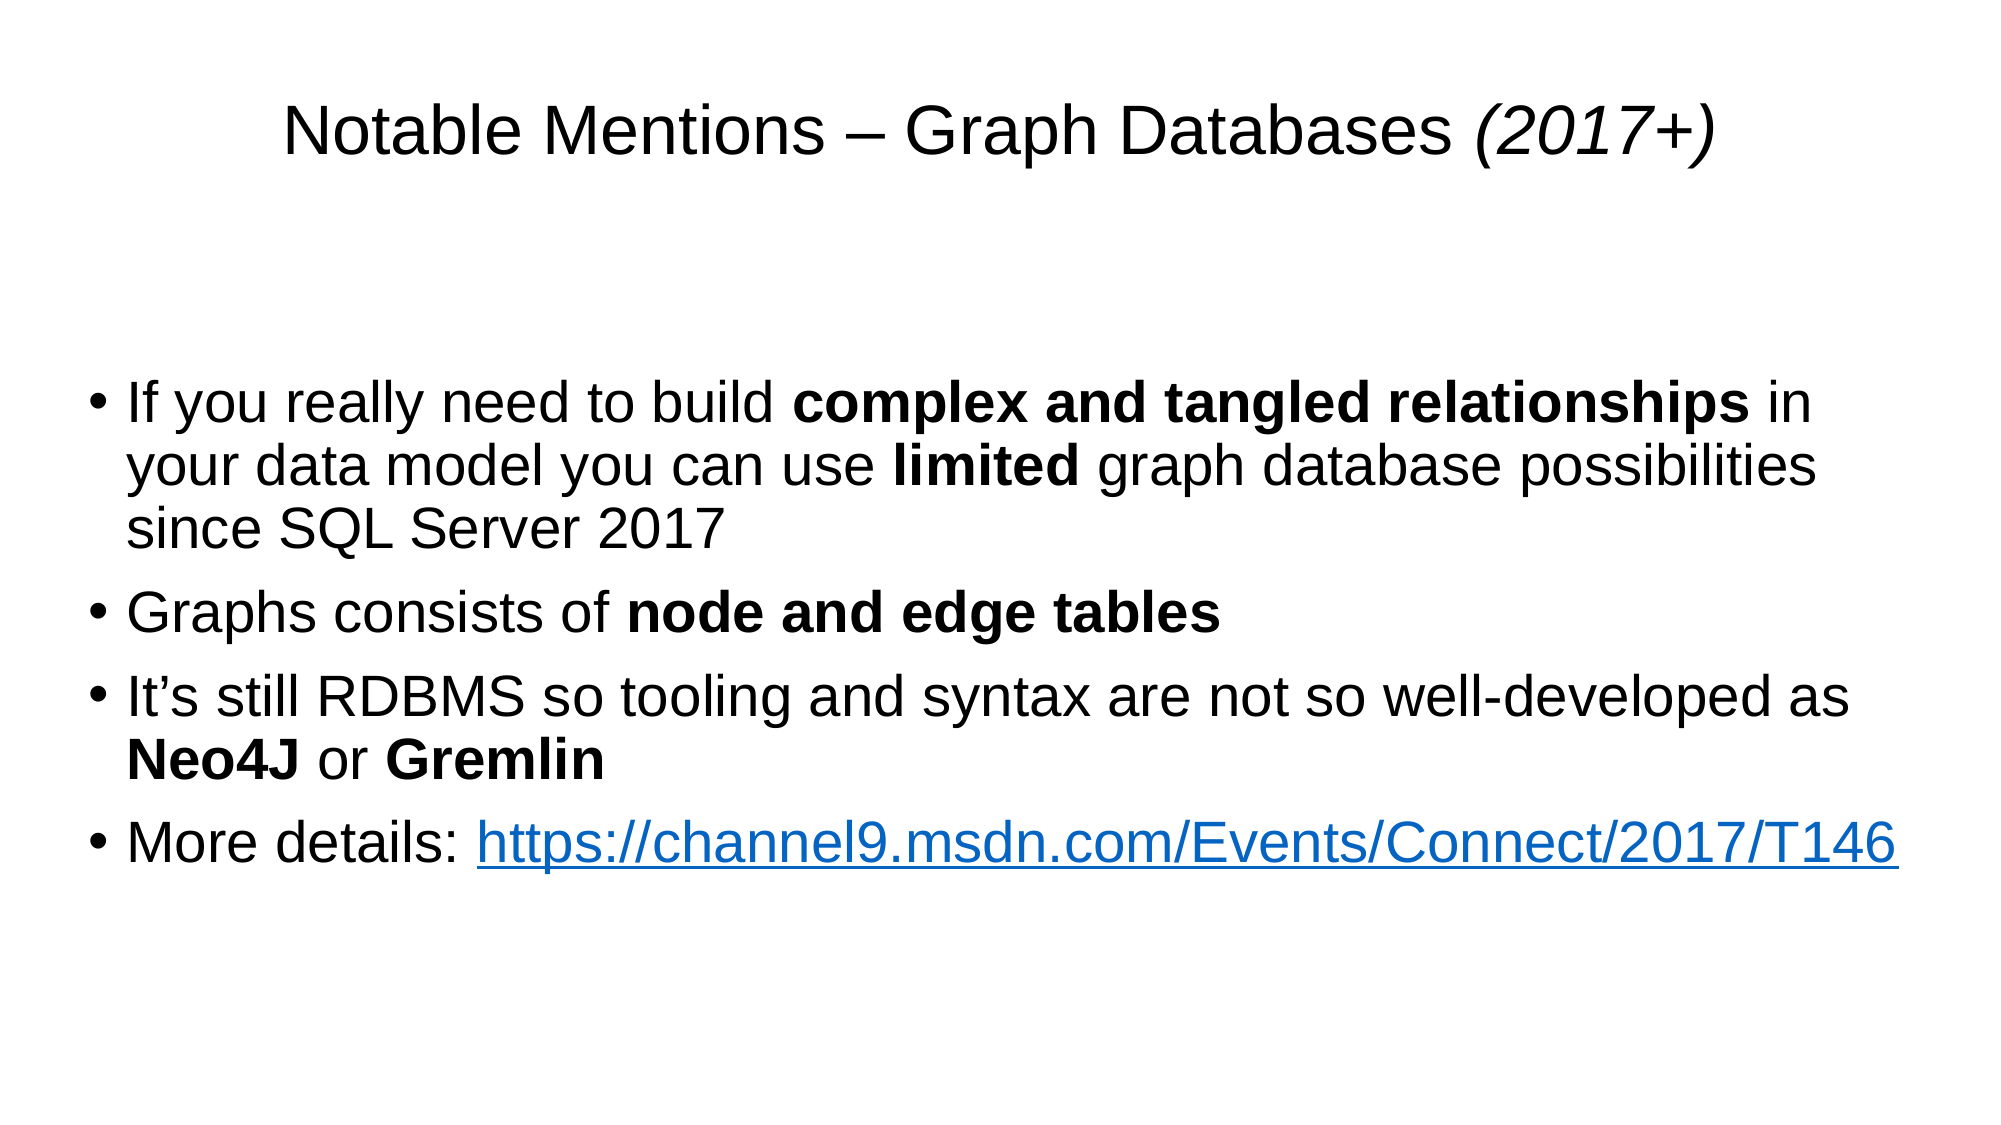

# Notable Mentions – Graph Databases (2017+)
If you really need to build complex and tangled relationships in your data model you can use limited graph database possibilities since SQL Server 2017
Graphs consists of node and edge tables
It’s still RDBMS so tooling and syntax are not so well-developed as Neo4J or Gremlin
More details: https://channel9.msdn.com/Events/Connect/2017/T146